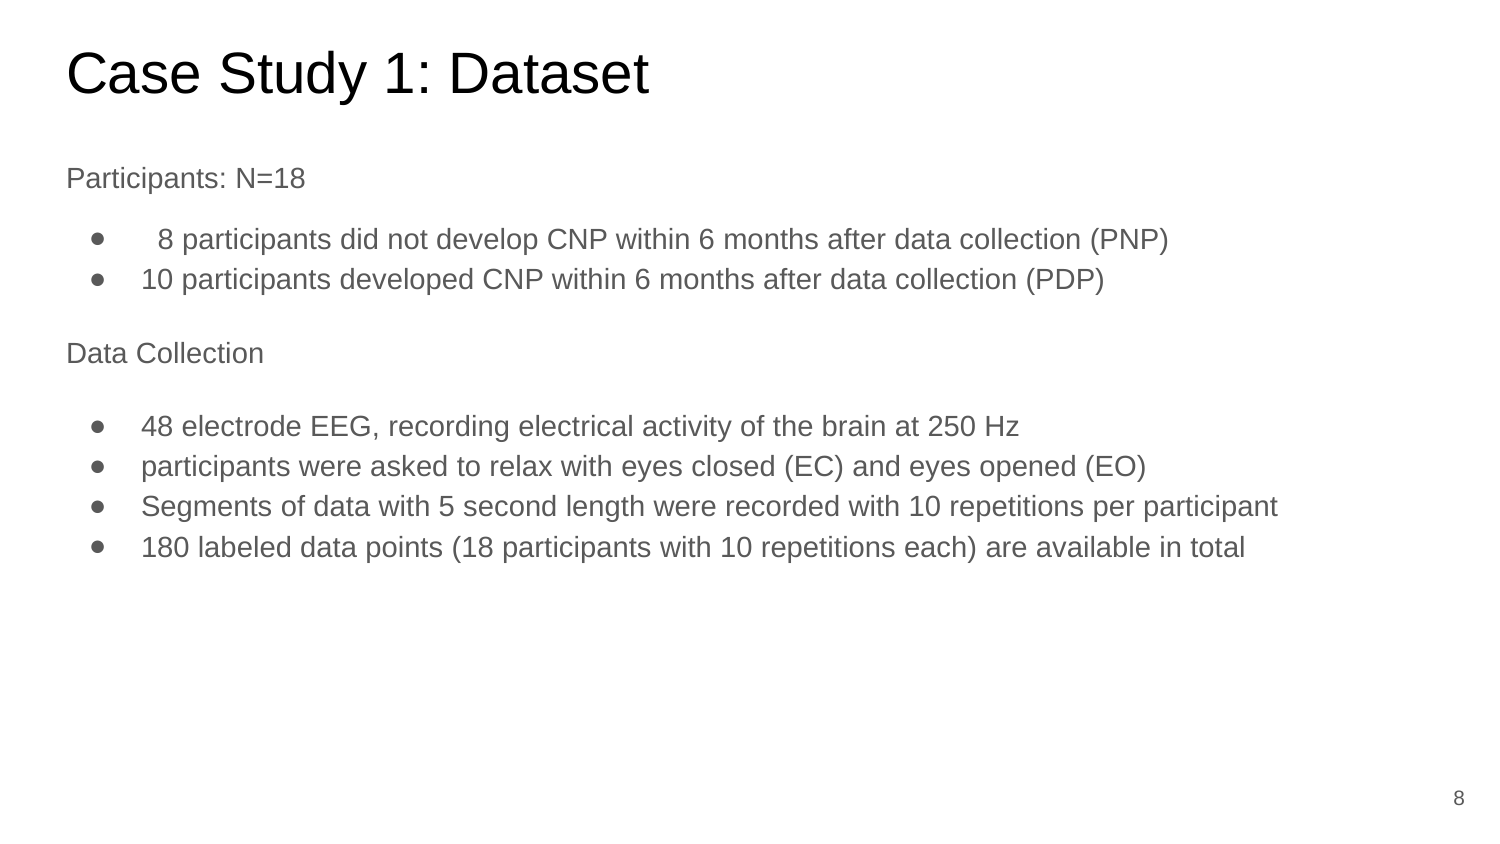

Case Study 1: Dataset
Participants: N=18
  8 participants did not develop CNP within 6 months after data collection (PNP)
10 participants developed CNP within 6 months after data collection (PDP)
Data Collection
48 electrode EEG, recording electrical activity of the brain at 250 Hz
participants were asked to relax with eyes closed (EC) and eyes opened (EO)
Segments of data with 5 second length were recorded with 10 repetitions per participant
180 labeled data points (18 participants with 10 repetitions each) are available in total
8